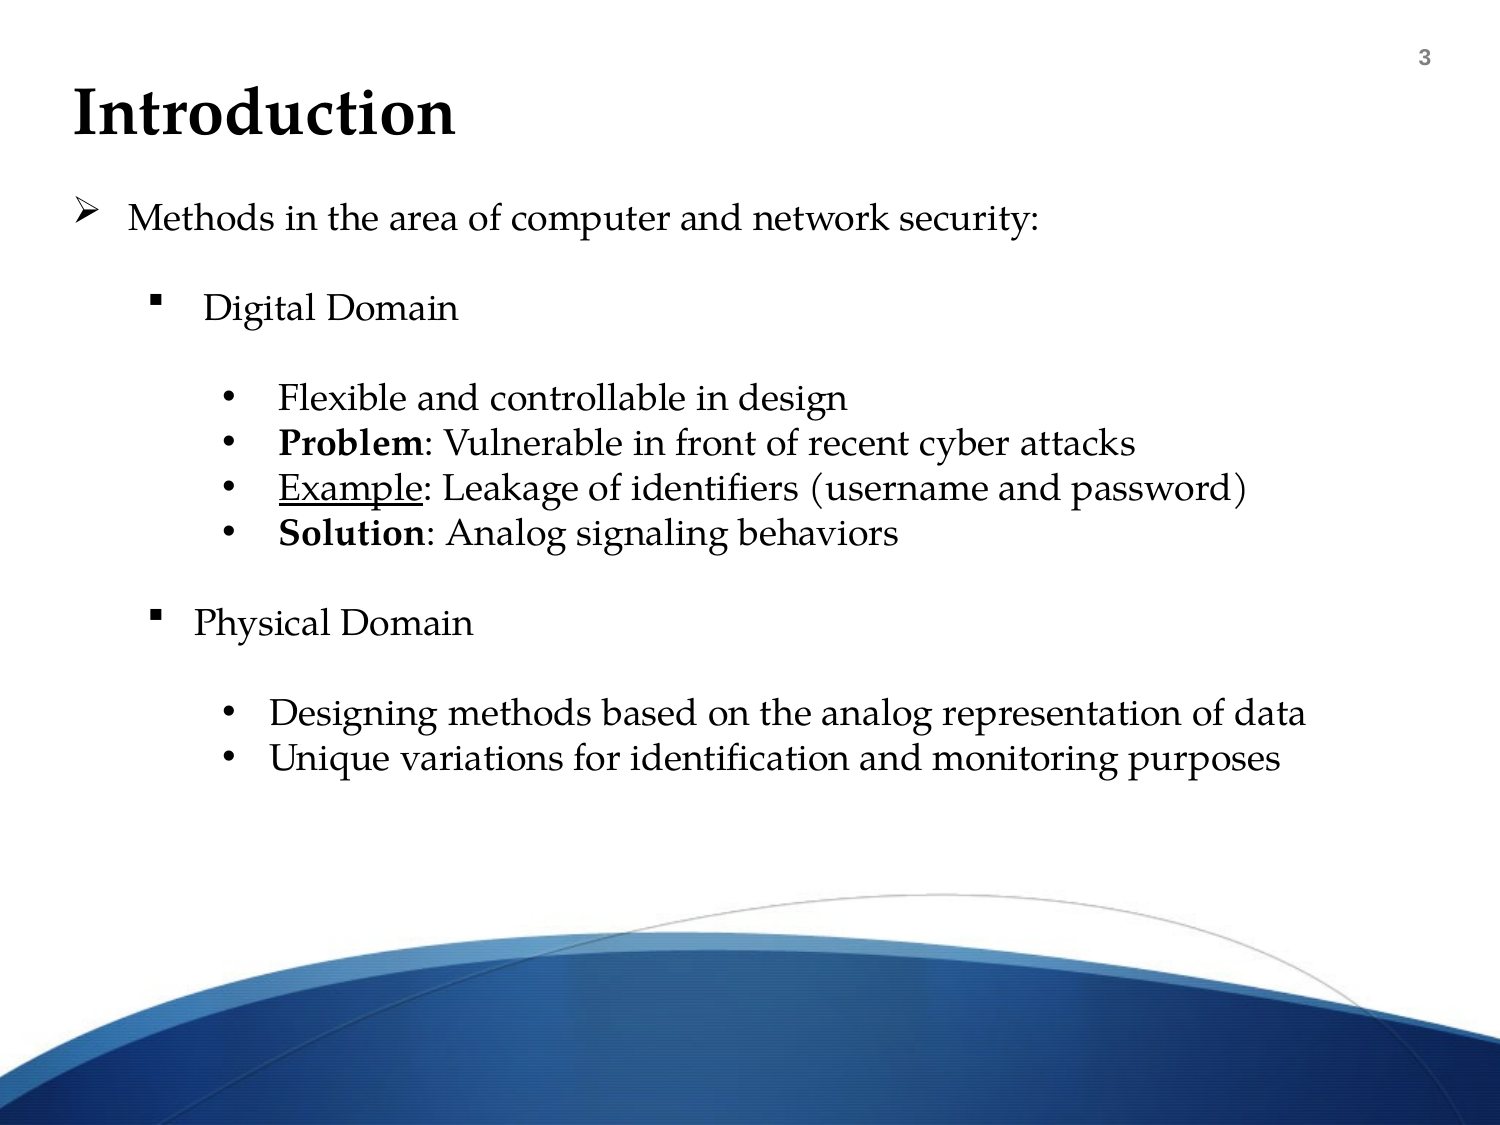

3
Introduction

Methods in the area of computer and network security:

Digital Domain

Flexible and controllable in design
Problem: Vulnerable in front of recent cyber attacks
Example: Leakage of identifiers (username and password)
Solution: Analog signaling behaviors

Physical Domain

Designing methods based on the analog representation of data
Unique variations for identification and monitoring purposes